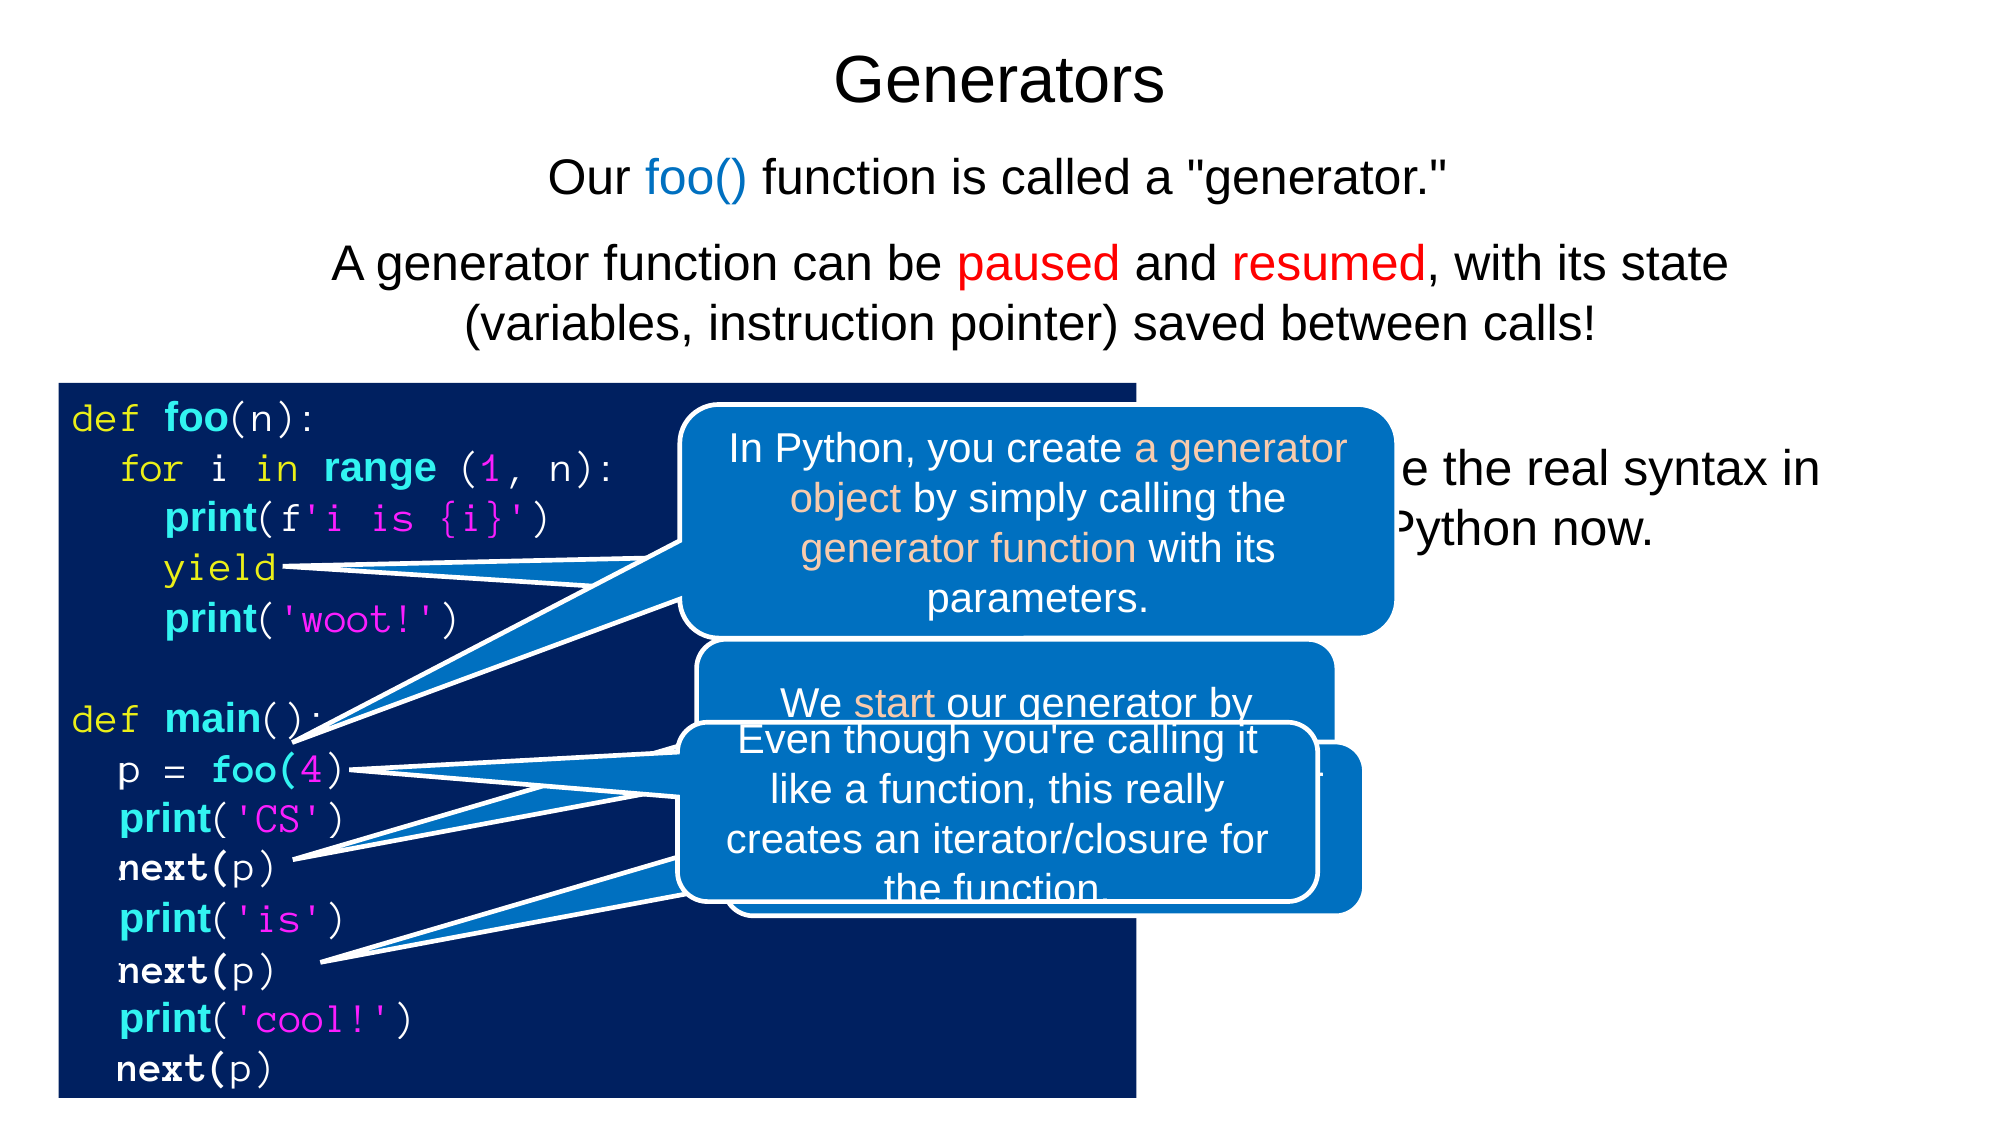

# Generators
Our foo() function is called a "generator."
A generator function can be paused and resumed, with its state (variables, instruction pointer) saved between calls!
def foo(n):
  for i in range (1, n):
    print(f'i is {i}')
    pause
    print('woot!')

def main():
  p = create_pausable(func=foo, n=4)
  print('CS')
  start(p)
  print('is')
  resume(p)
  print('cool!')
  resume(p)
In Python, you create a generator object by simply calling the generator function with its parameters.
Let's see the real syntax in Python now.
Finally, a generator pauses itself by using the "yield" statement.
yield

We start our generator by calling Python's next() function.
Even though you're calling it like a function, this really creates an iterator/closure for the function.
p = foo(4)

We also un-pause/resume our generator with the next() function.
next(p)

next(p)

next(p)